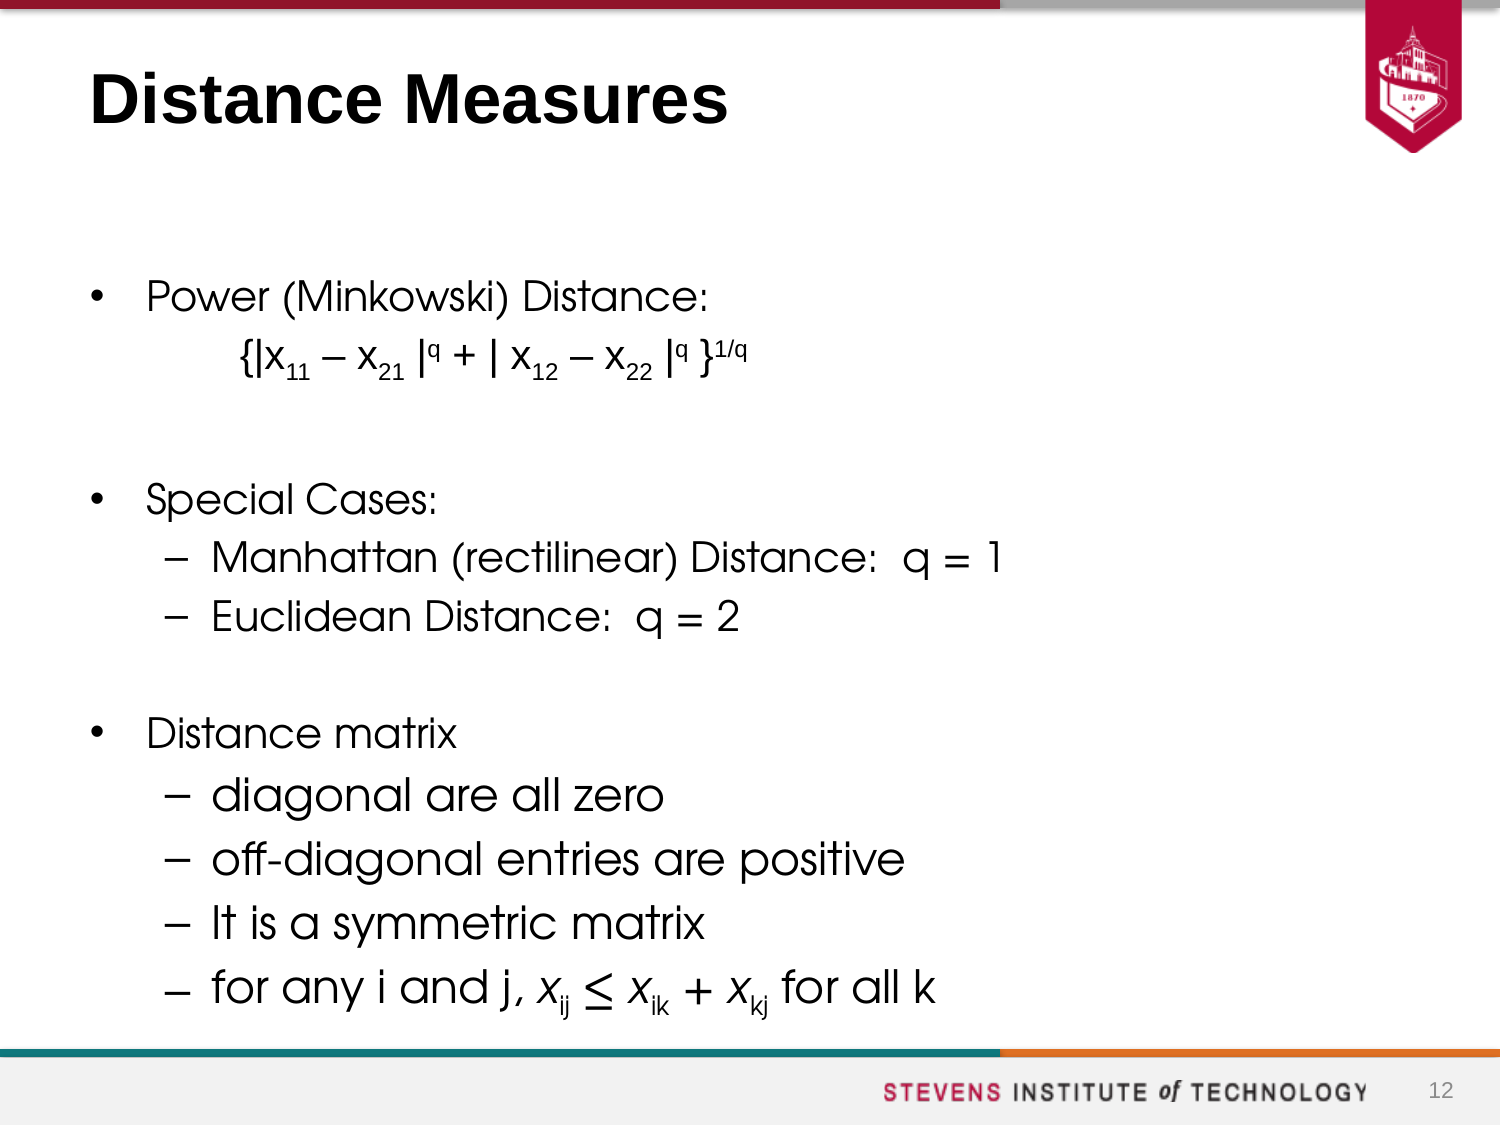

# Distance Measures
Power (Minkowski) Distance:
	{|x11 – x21 |q + | x12 – x22 |q }1/q

Special Cases:
Manhattan (rectilinear) Distance:  q = 1
Euclidean Distance:  q = 2

Distance matrix
diagonal are all zero
off-diagonal entries are positive
It is a symmetric matrix
for any i and j, xij ≤ xik + xkj for all k
12